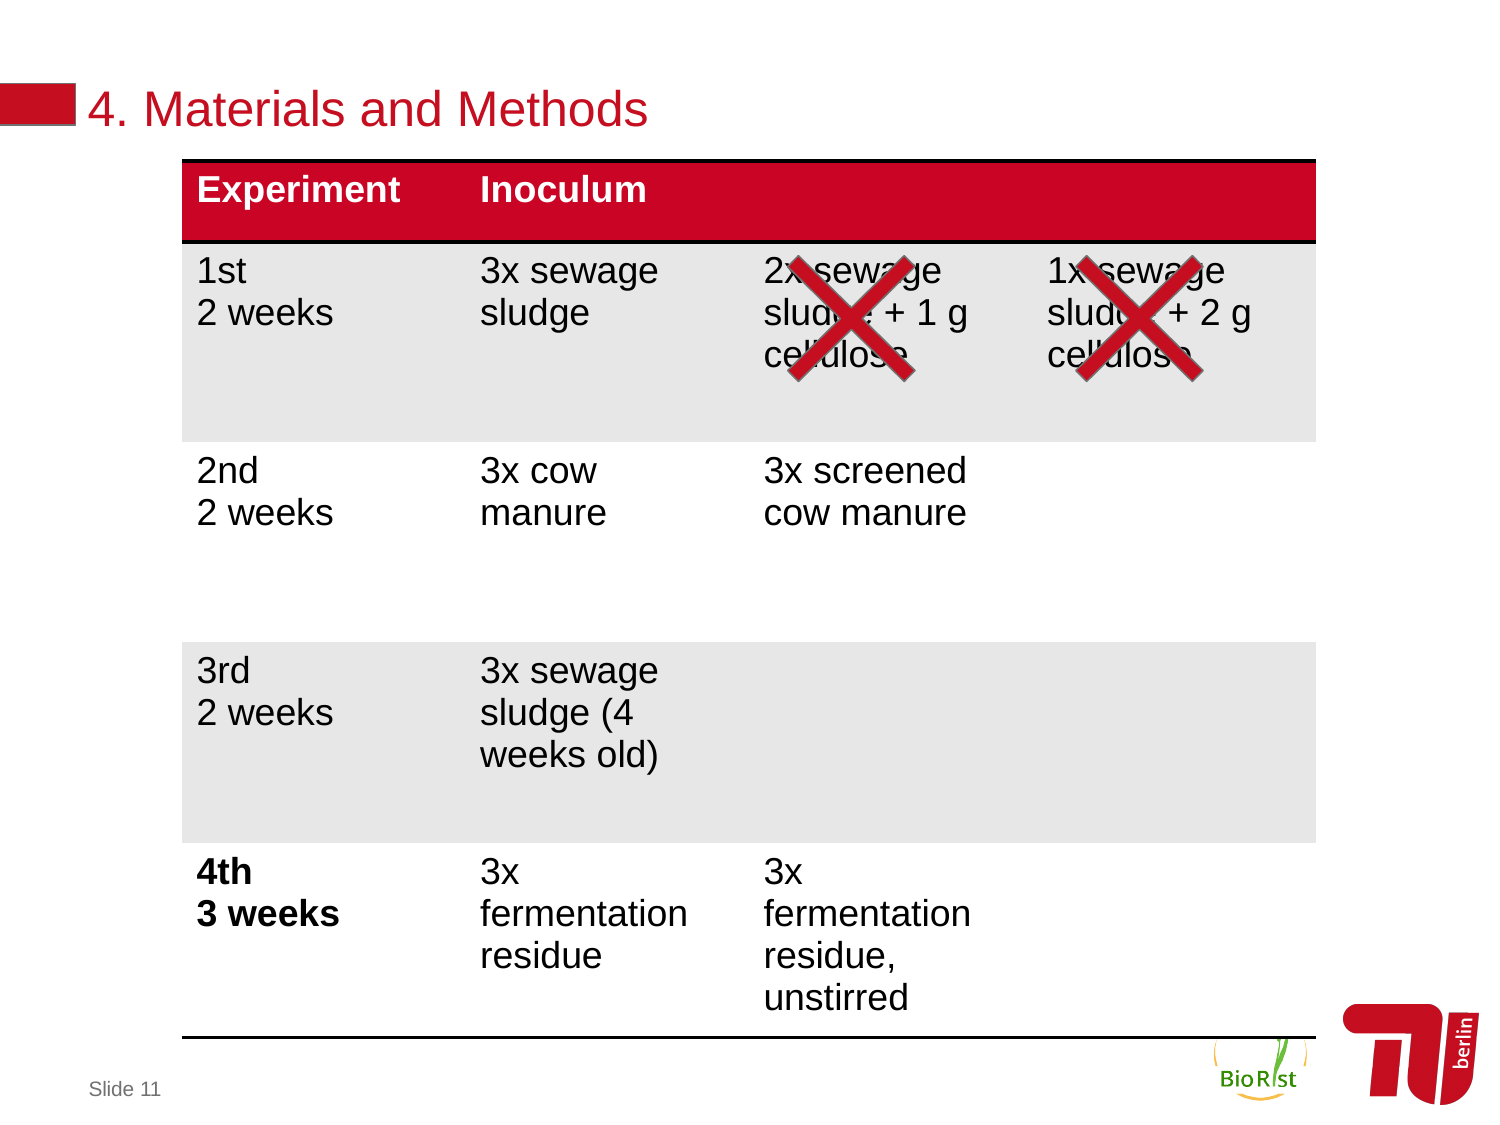

4. Materials and Methods

| Experiment | Inoculum |  |  |
| --- | --- | --- | --- |
| 1st 2 weeks | 3x sewage sludge | 2x sewage sludge + 1 g cellulose | 1x sewage sludge + 2 g cellulose |
| 2nd 2 weeks | 3x cow manure | 3x screened cow manure |  |
| 3rd 2 weeks | 3x sewage sludge (4 weeks old) |  |  |
| 4th 3 weeks | 3x fermentation residue | 3x fermentation residue, unstirred |  |

Slide 11